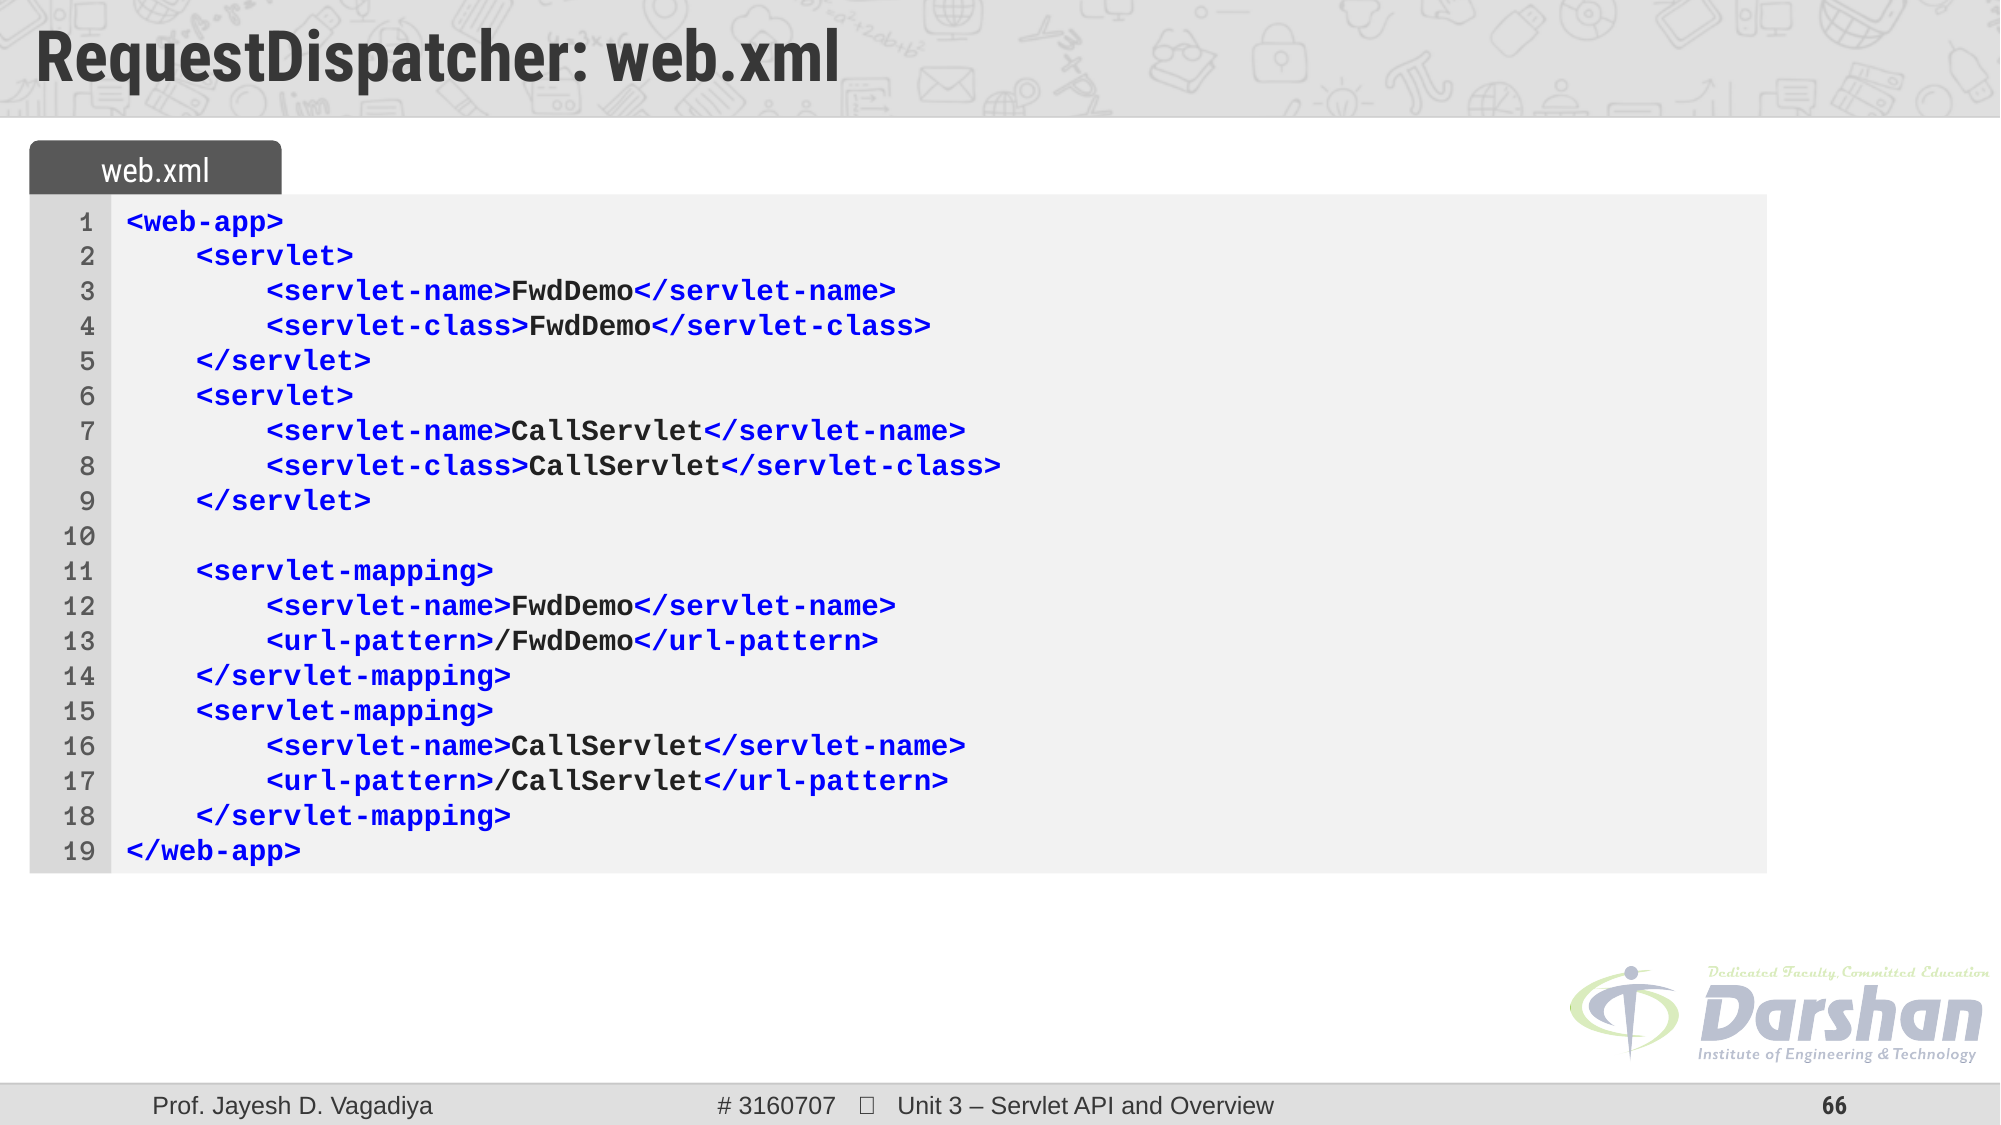

# RequestDispatcher: web.xml
web.xml
1
2
3
4
5
6
7
8
9
10
11
12
13
14
15
16
17
18
19
<web-app>
    <servlet>
        <servlet-name>FwdDemo</servlet-name>
        <servlet-class>FwdDemo</servlet-class>
    </servlet>
    <servlet>
        <servlet-name>CallServlet</servlet-name>
        <servlet-class>CallServlet</servlet-class>
    </servlet>

    <servlet-mapping>
        <servlet-name>FwdDemo</servlet-name>
        <url-pattern>/FwdDemo</url-pattern>
    </servlet-mapping>
    <servlet-mapping>
        <servlet-name>CallServlet</servlet-name>
        <url-pattern>/CallServlet</url-pattern>
    </servlet-mapping>
</web-app>